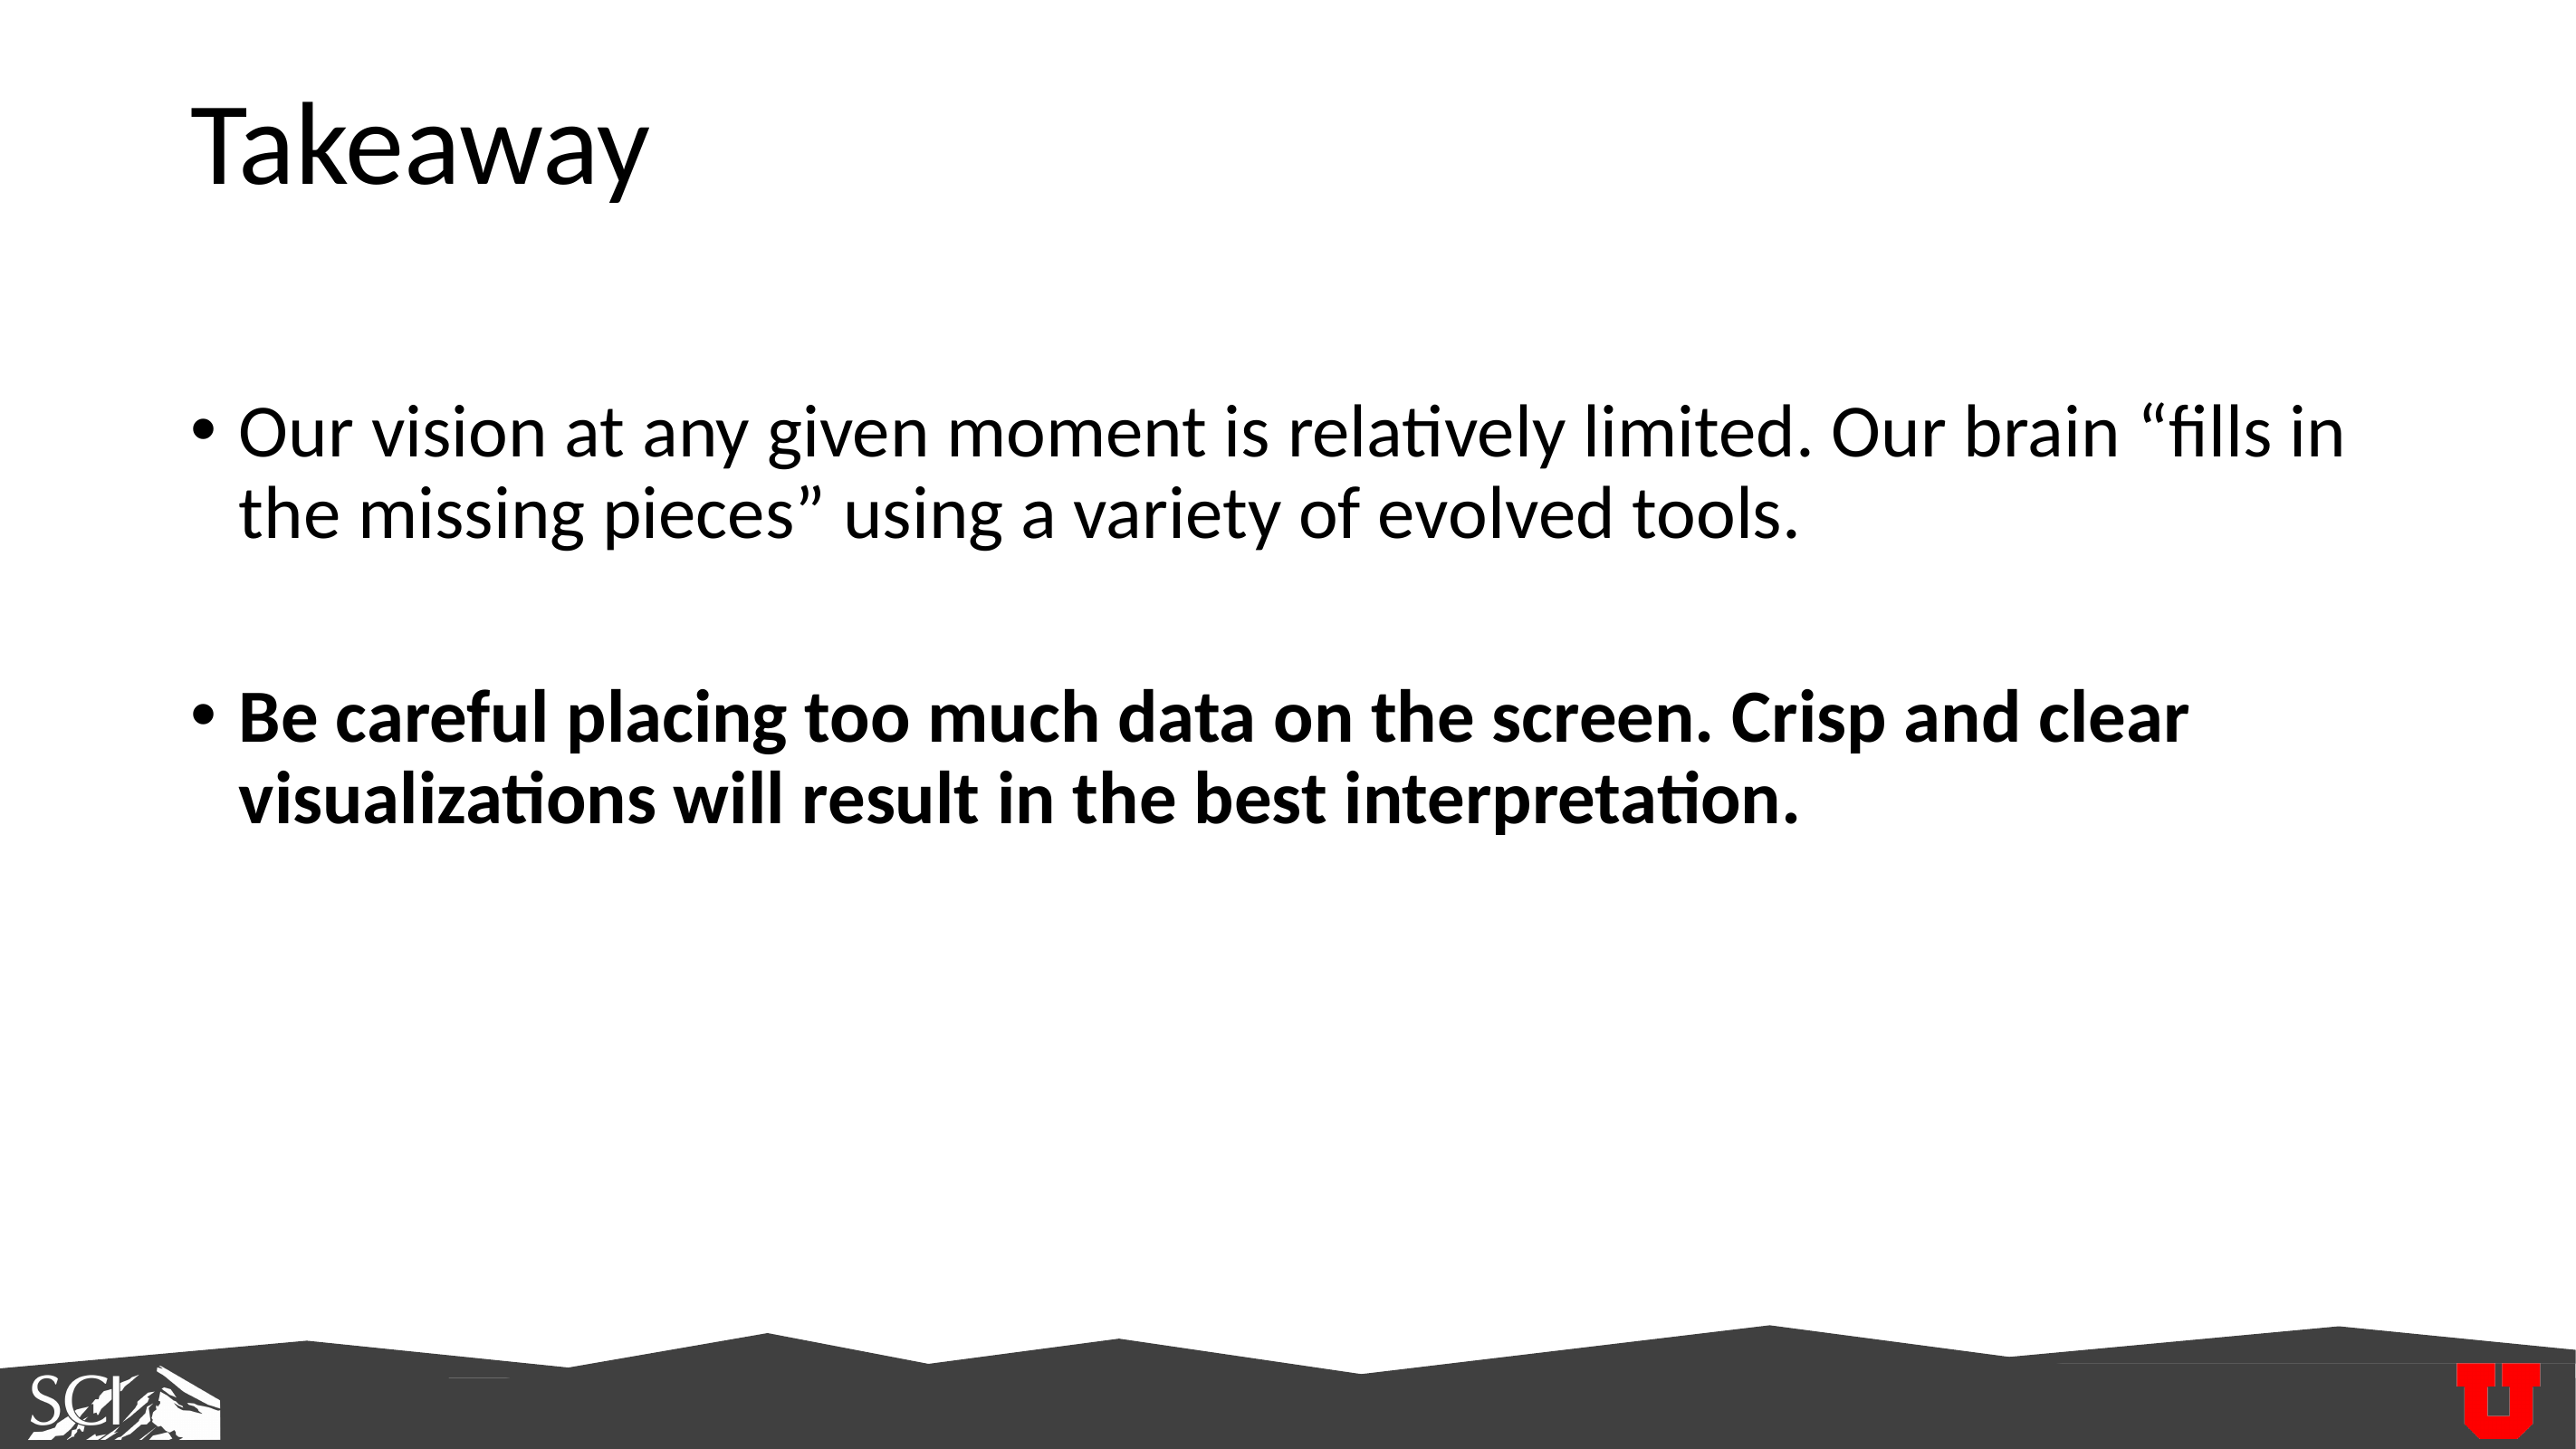

# Takeaway
Our vision at any given moment is relatively limited. Our brain “fills in the missing pieces” using a variety of evolved tools.

Be careful placing too much data on the screen. Crisp and clear visualizations will result in the best interpretation.